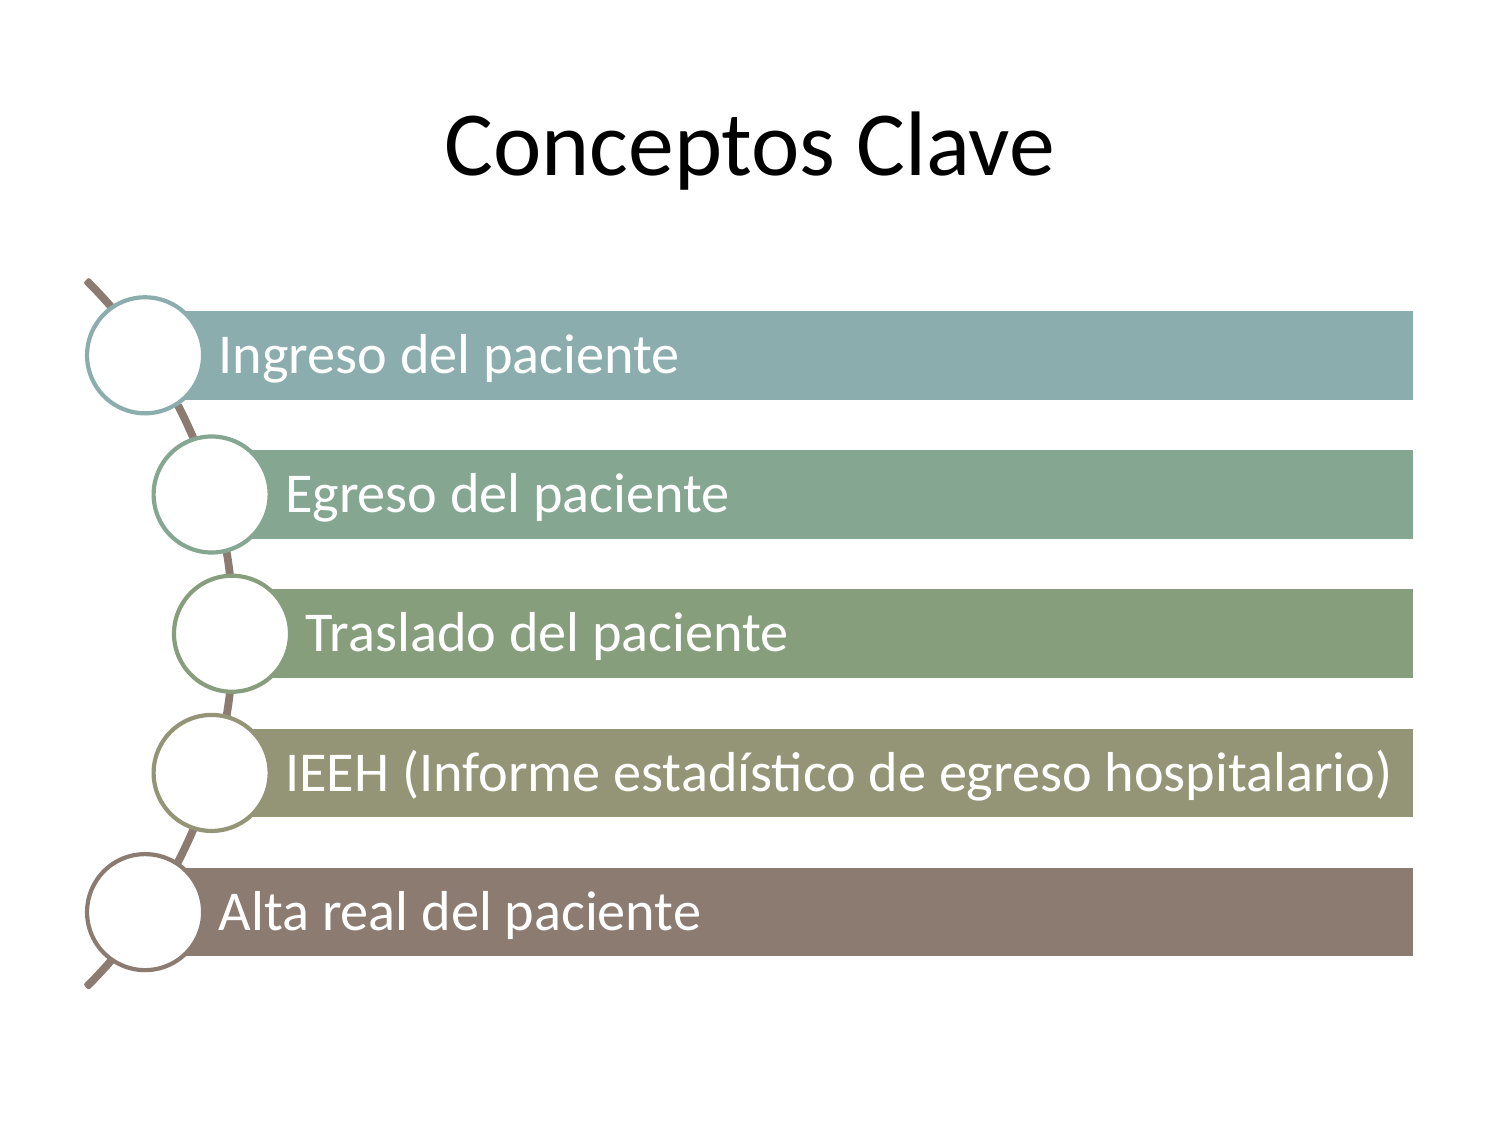

# Conceptos Clave
Ingreso del paciente
Egreso del paciente
Traslado del paciente
IEEH (Informe estadístico de egreso hospitalario)
Alta real del paciente